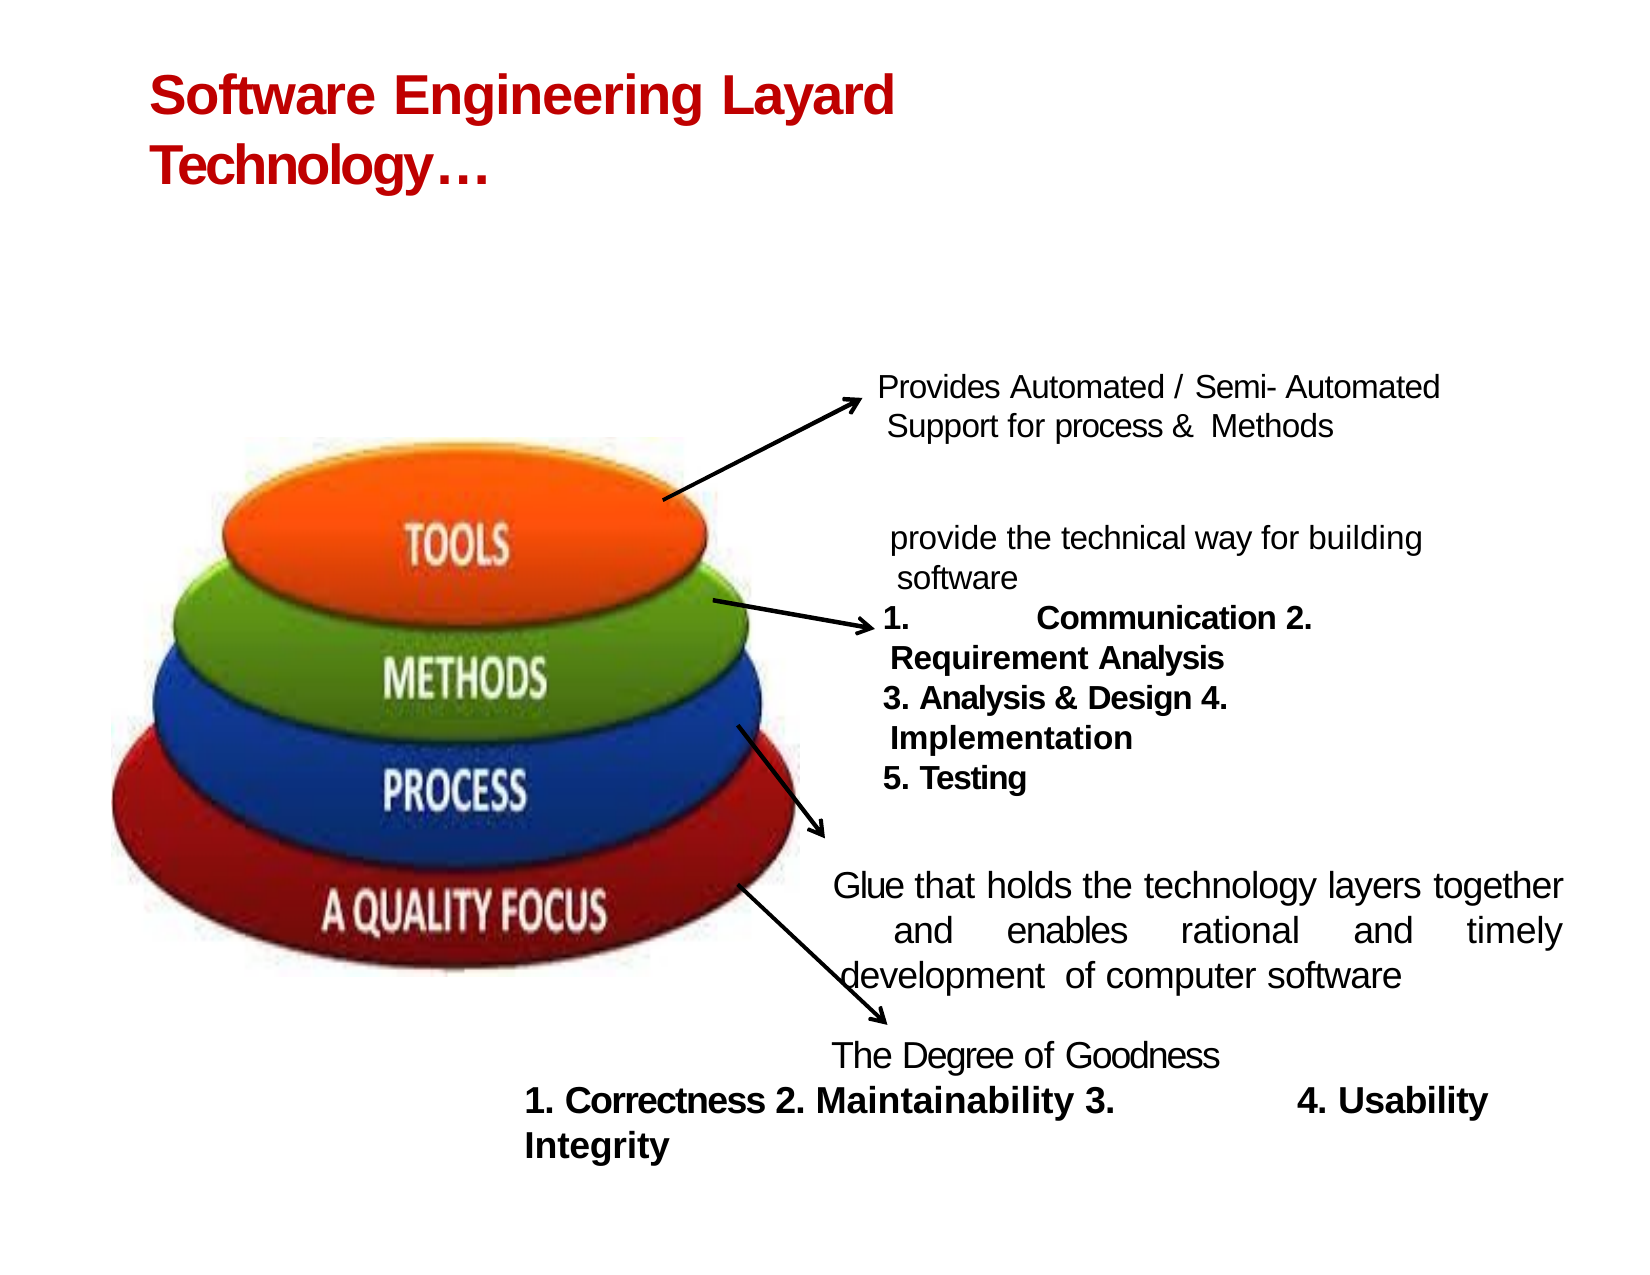

# Software Engineering Layard	Technology…

Provides Automated / Semi- Automated  Support for process & Methods

provide the technical way for building  software
1.	Communication 2. Requirement Analysis
3. Analysis & Design 4. Implementation
5. Testing

Glue that holds the technology layers together  and enables rational and timely development  of computer software

The Degree of Goodness
1. Correctness 2. Maintainability 3. Integrity
4. Usability